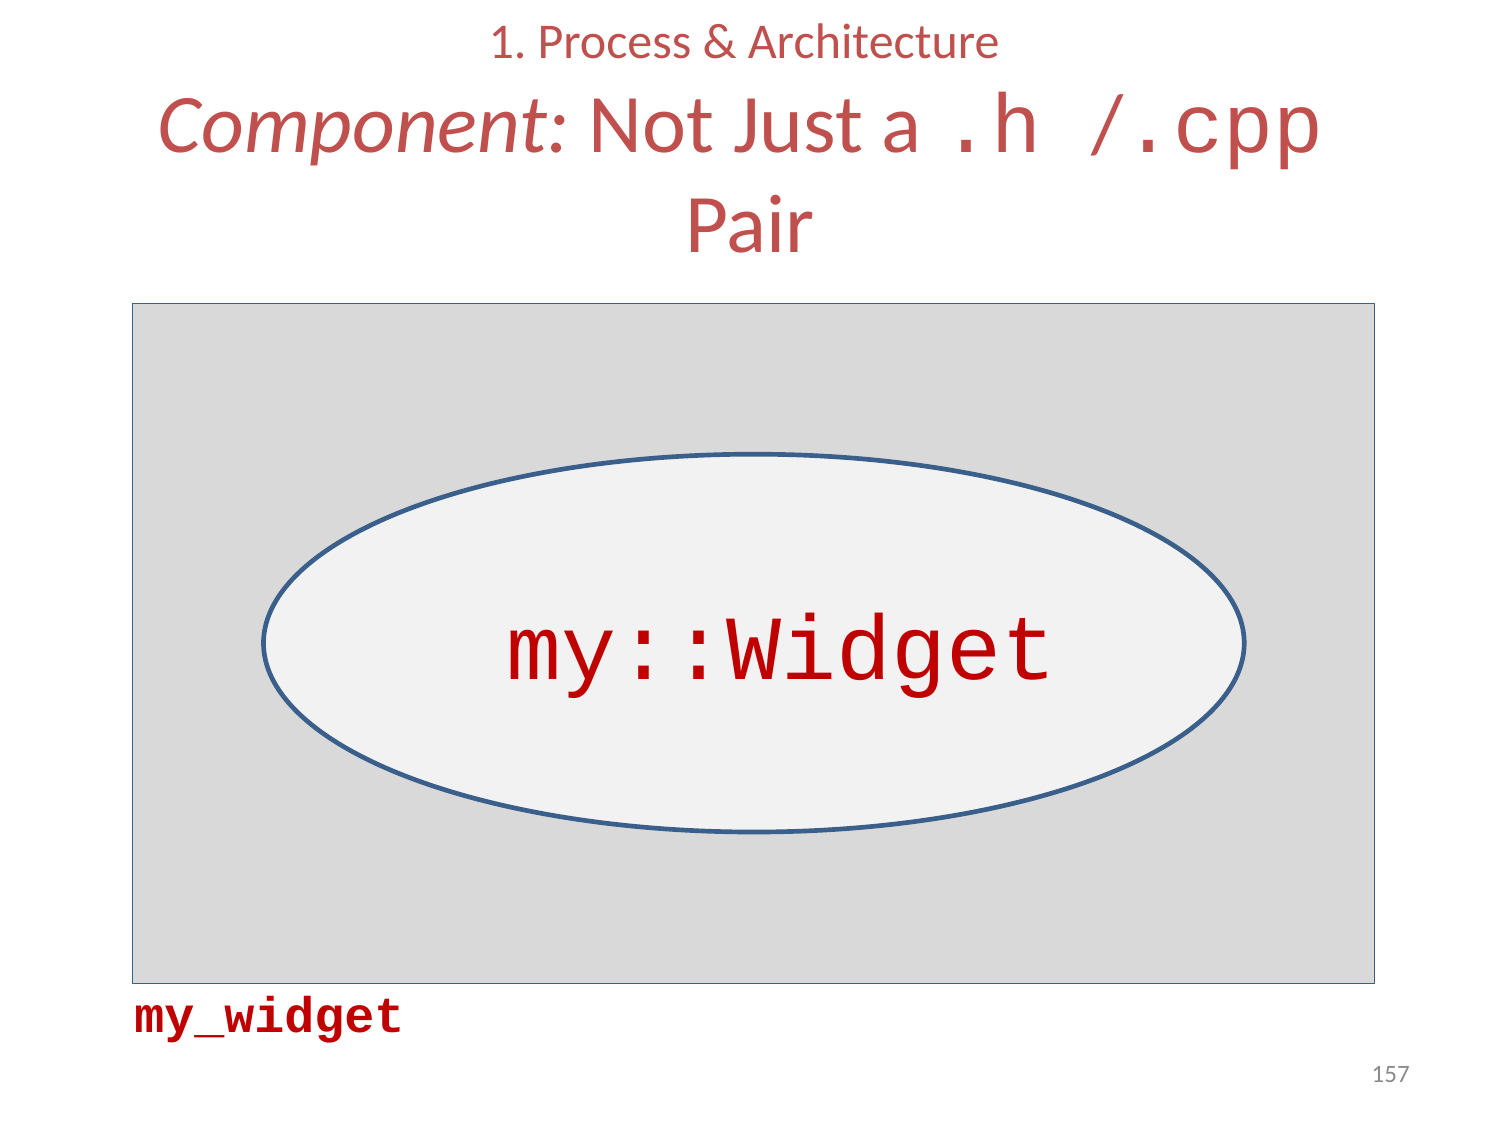

# 1. Process & Architecture Component: Not Just a .h /.cpp  Pair

 my::Widget
my_widget
157